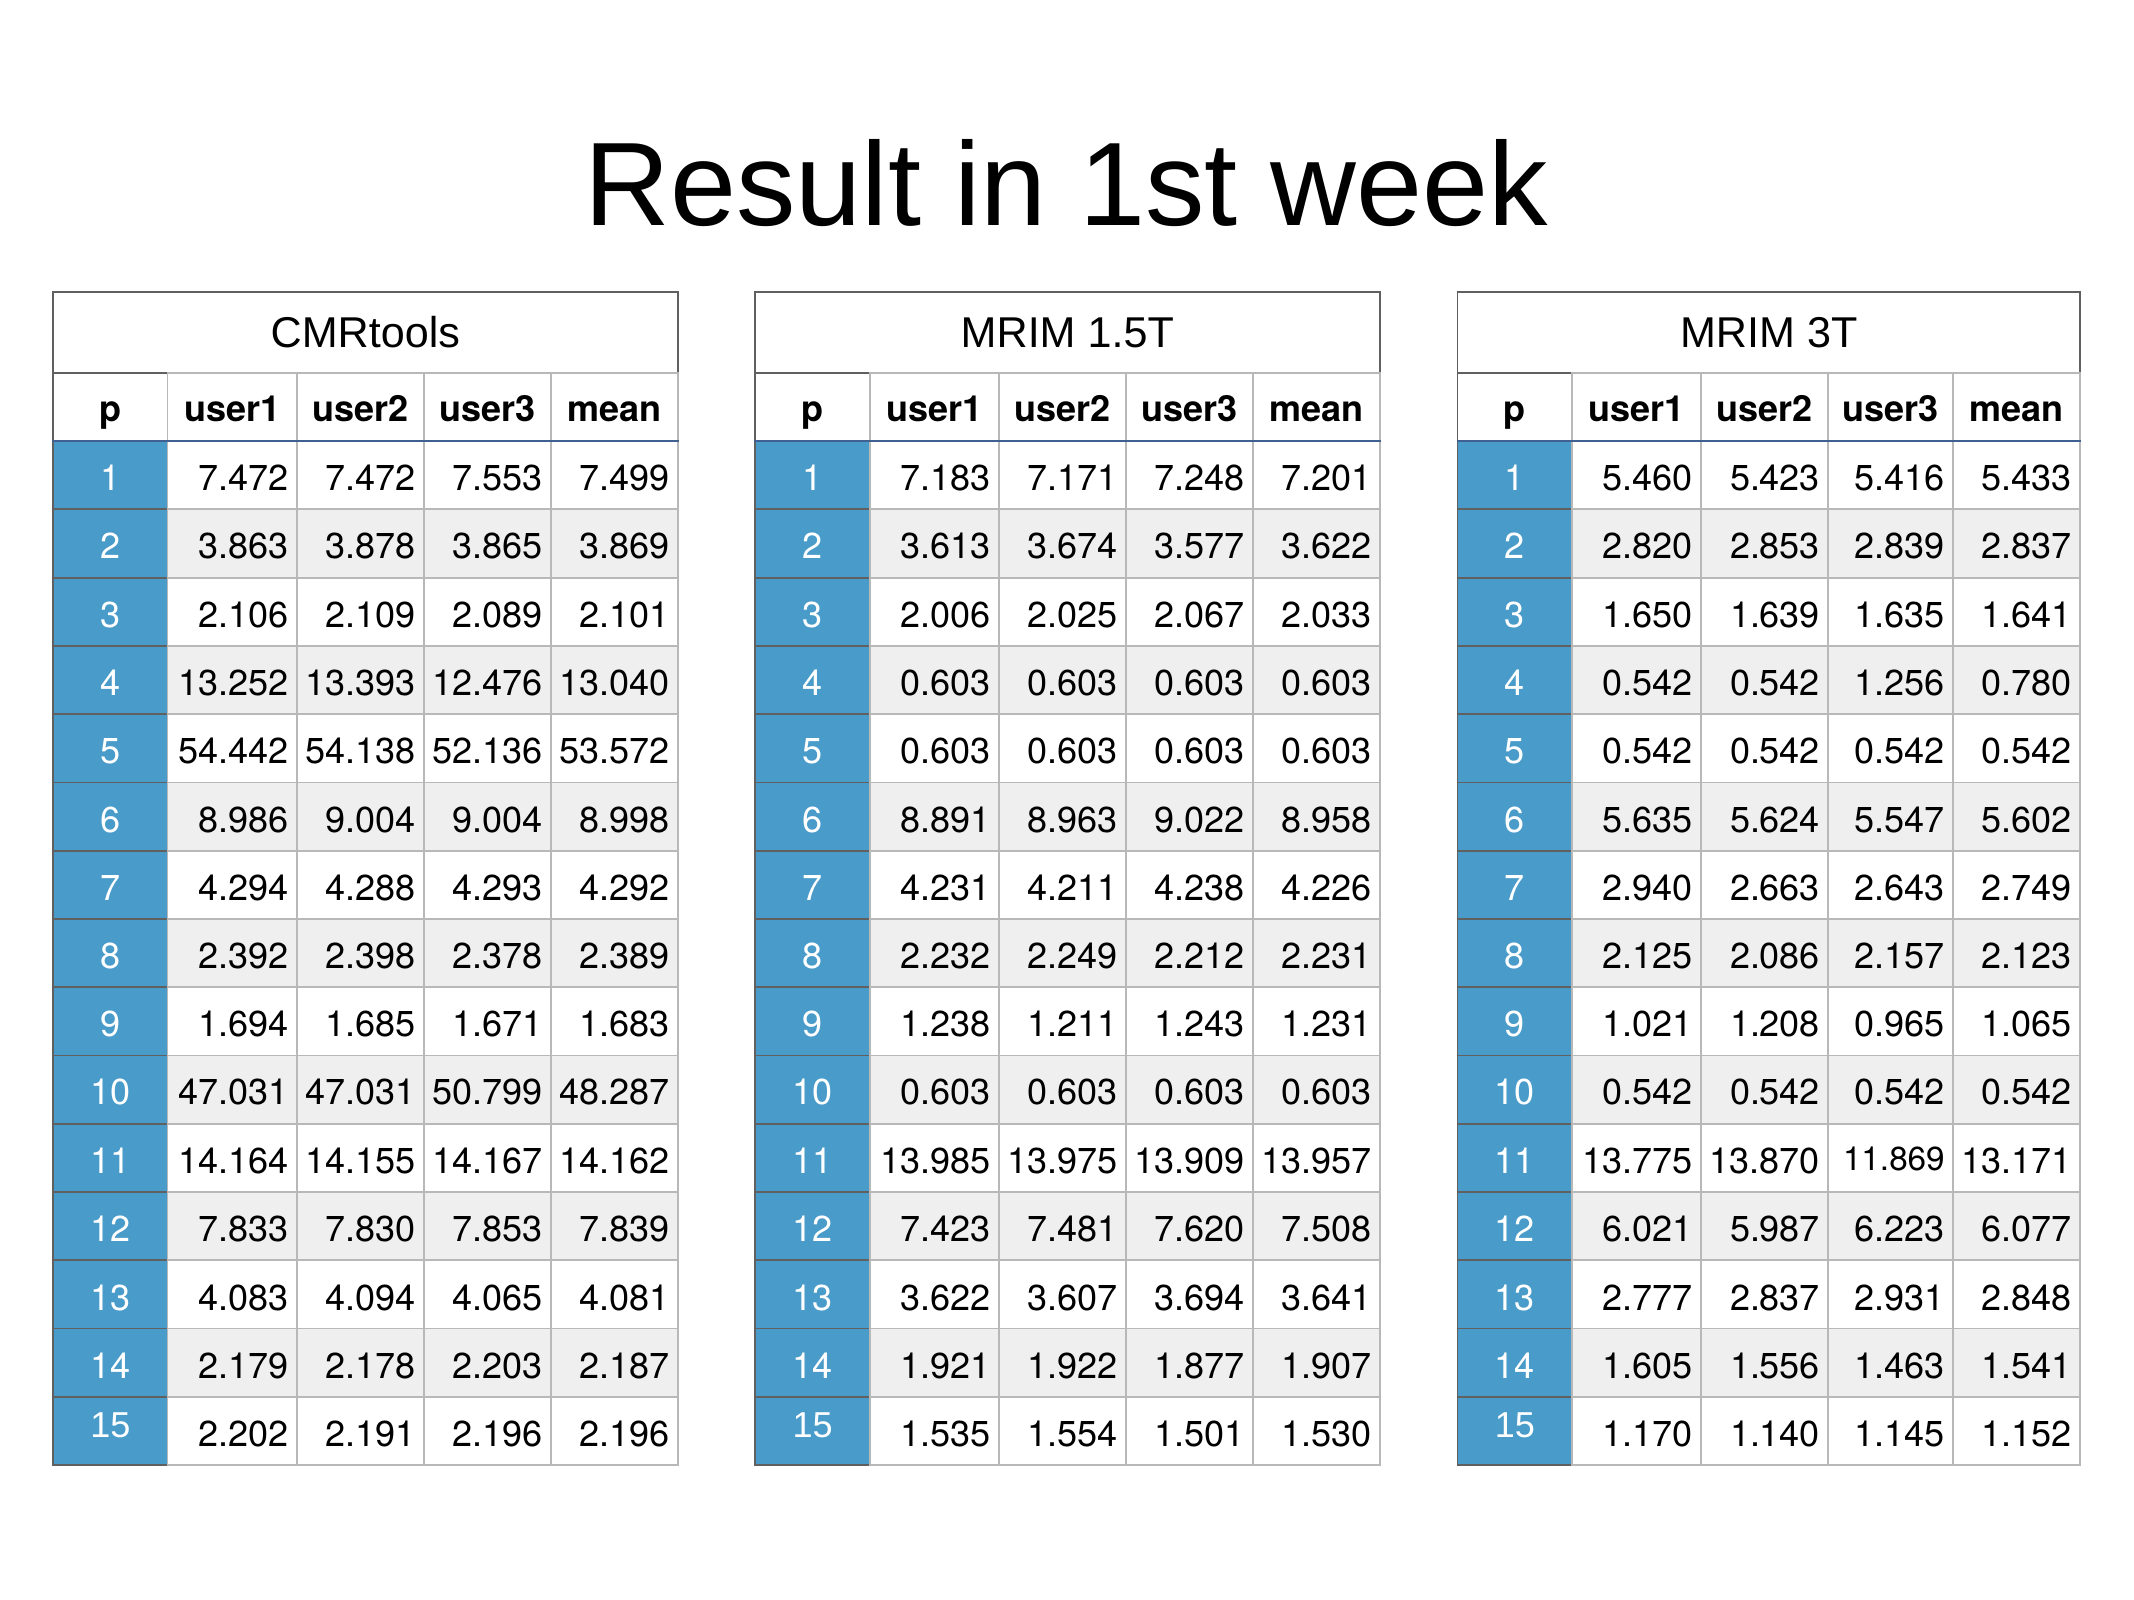

Result in 1st week
| CMRtools |  |  |  |  |
| --- | --- | --- | --- | --- |
| p | user1 | user2 | user3 | mean |
| 1 | 7.472 | 7.472 | 7.553 | 7.499 |
| 2 | 3.863 | 3.878 | 3.865 | 3.869 |
| 3 | 2.106 | 2.109 | 2.089 | 2.101 |
| 4 | 13.252 | 13.393 | 12.476 | 13.040 |
| 5 | 54.442 | 54.138 | 52.136 | 53.572 |
| 6 | 8.986 | 9.004 | 9.004 | 8.998 |
| 7 | 4.294 | 4.288 | 4.293 | 4.292 |
| 8 | 2.392 | 2.398 | 2.378 | 2.389 |
| 9 | 1.694 | 1.685 | 1.671 | 1.683 |
| 10 | 47.031 | 47.031 | 50.799 | 48.287 |
| 11 | 14.164 | 14.155 | 14.167 | 14.162 |
| 12 | 7.833 | 7.830 | 7.853 | 7.839 |
| 13 | 4.083 | 4.094 | 4.065 | 4.081 |
| 14 | 2.179 | 2.178 | 2.203 | 2.187 |
| 15 | 2.202 | 2.191 | 2.196 | 2.196 |
| MRIM 1.5T |  |  |  |  |
| --- | --- | --- | --- | --- |
| p | user1 | user2 | user3 | mean |
| 1 | 7.183 | 7.171 | 7.248 | 7.201 |
| 2 | 3.613 | 3.674 | 3.577 | 3.622 |
| 3 | 2.006 | 2.025 | 2.067 | 2.033 |
| 4 | 0.603 | 0.603 | 0.603 | 0.603 |
| 5 | 0.603 | 0.603 | 0.603 | 0.603 |
| 6 | 8.891 | 8.963 | 9.022 | 8.958 |
| 7 | 4.231 | 4.211 | 4.238 | 4.226 |
| 8 | 2.232 | 2.249 | 2.212 | 2.231 |
| 9 | 1.238 | 1.211 | 1.243 | 1.231 |
| 10 | 0.603 | 0.603 | 0.603 | 0.603 |
| 11 | 13.985 | 13.975 | 13.909 | 13.957 |
| 12 | 7.423 | 7.481 | 7.620 | 7.508 |
| 13 | 3.622 | 3.607 | 3.694 | 3.641 |
| 14 | 1.921 | 1.922 | 1.877 | 1.907 |
| 15 | 1.535 | 1.554 | 1.501 | 1.530 |
| MRIM 3T |  |  |  |  |
| --- | --- | --- | --- | --- |
| p | user1 | user2 | user3 | mean |
| 1 | 5.460 | 5.423 | 5.416 | 5.433 |
| 2 | 2.820 | 2.853 | 2.839 | 2.837 |
| 3 | 1.650 | 1.639 | 1.635 | 1.641 |
| 4 | 0.542 | 0.542 | 1.256 | 0.780 |
| 5 | 0.542 | 0.542 | 0.542 | 0.542 |
| 6 | 5.635 | 5.624 | 5.547 | 5.602 |
| 7 | 2.940 | 2.663 | 2.643 | 2.749 |
| 8 | 2.125 | 2.086 | 2.157 | 2.123 |
| 9 | 1.021 | 1.208 | 0.965 | 1.065 |
| 10 | 0.542 | 0.542 | 0.542 | 0.542 |
| 11 | 13.775 | 13.870 | 11.869 | 13.171 |
| 12 | 6.021 | 5.987 | 6.223 | 6.077 |
| 13 | 2.777 | 2.837 | 2.931 | 2.848 |
| 14 | 1.605 | 1.556 | 1.463 | 1.541 |
| 15 | 1.170 | 1.140 | 1.145 | 1.152 |